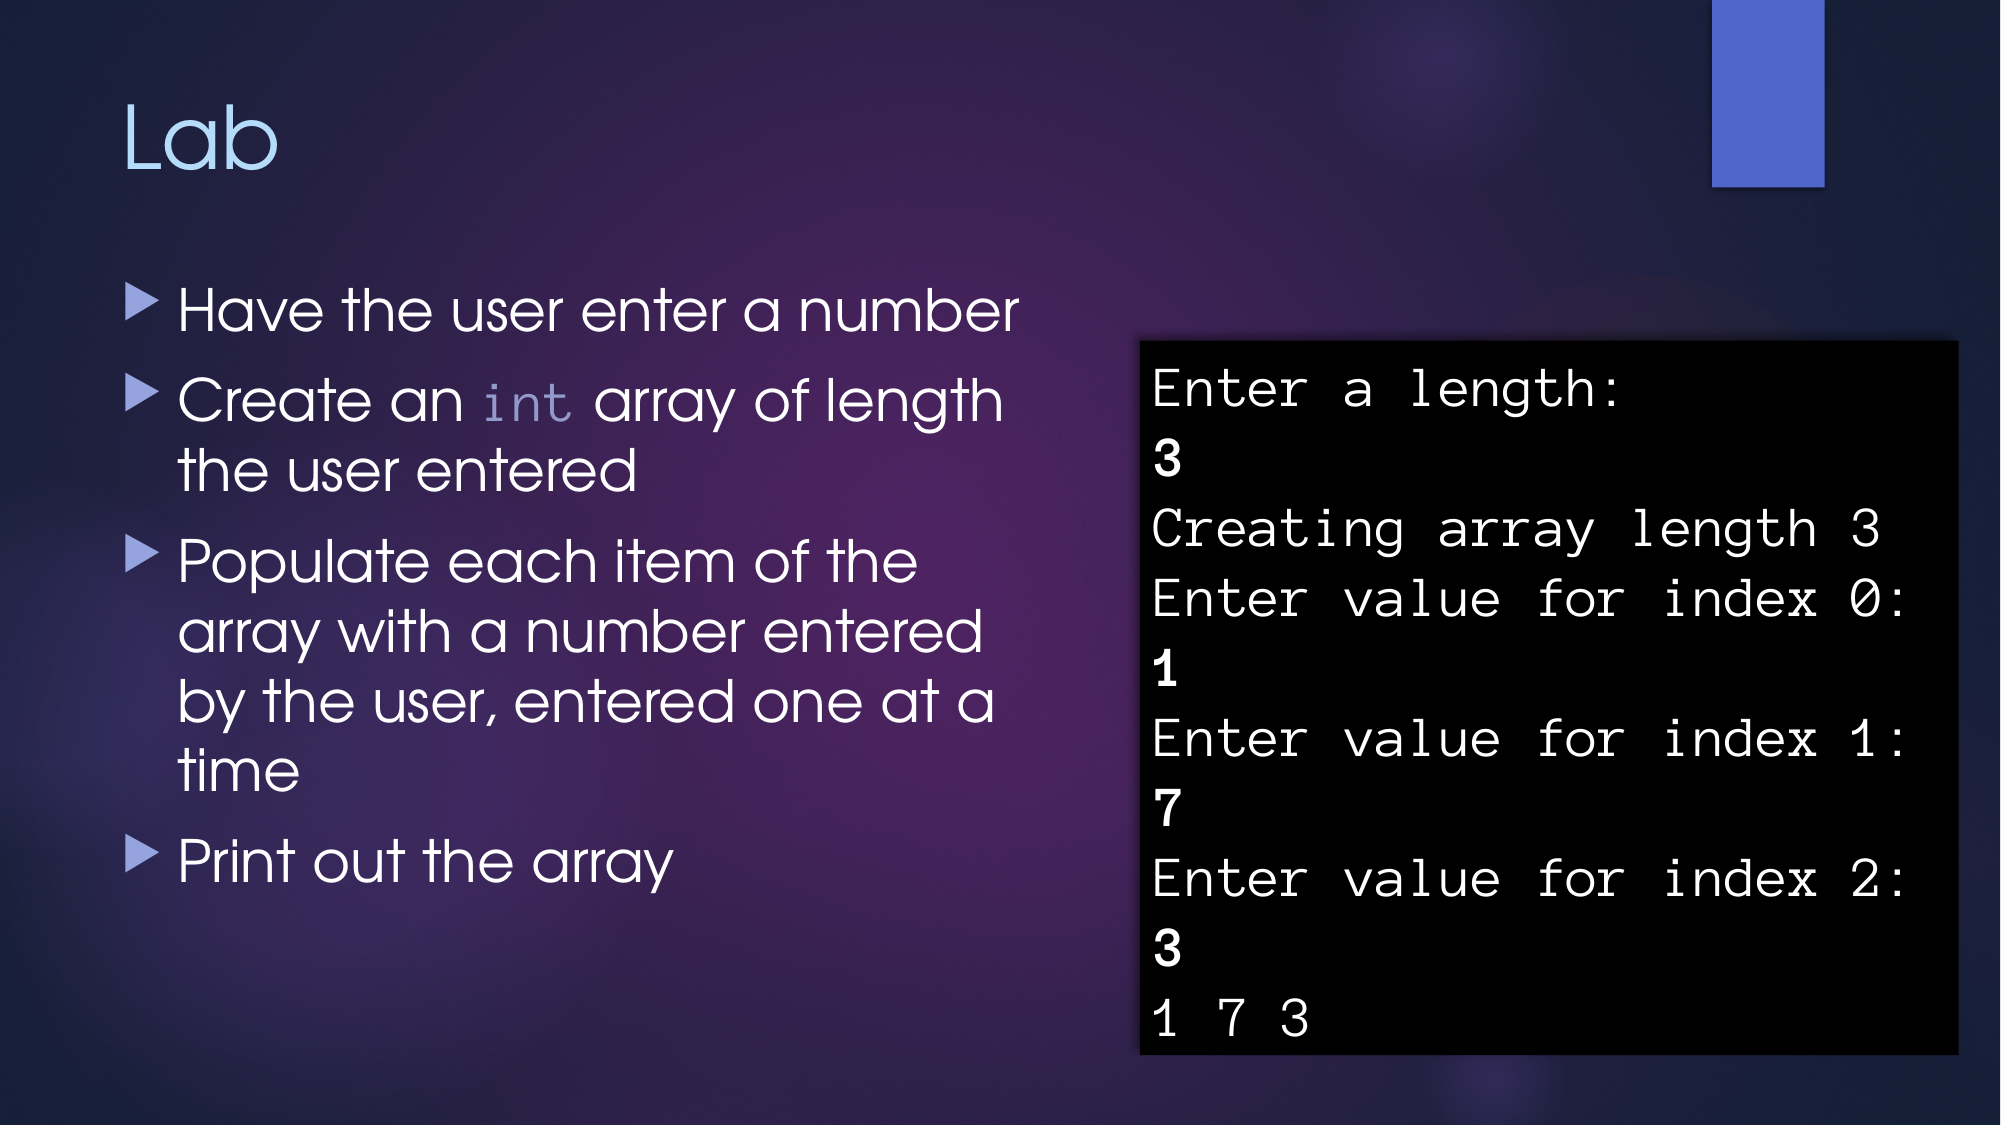

# Lab
Have the user enter a number
Create an int array of length the user entered
Populate each item of the array with a number entered by the user, entered one at a time
Print out the array
Enter a length:
3
Creating array length 3
Enter value for index 0:
1
Enter value for index 1:
7
Enter value for index 2:
3
1 7 3